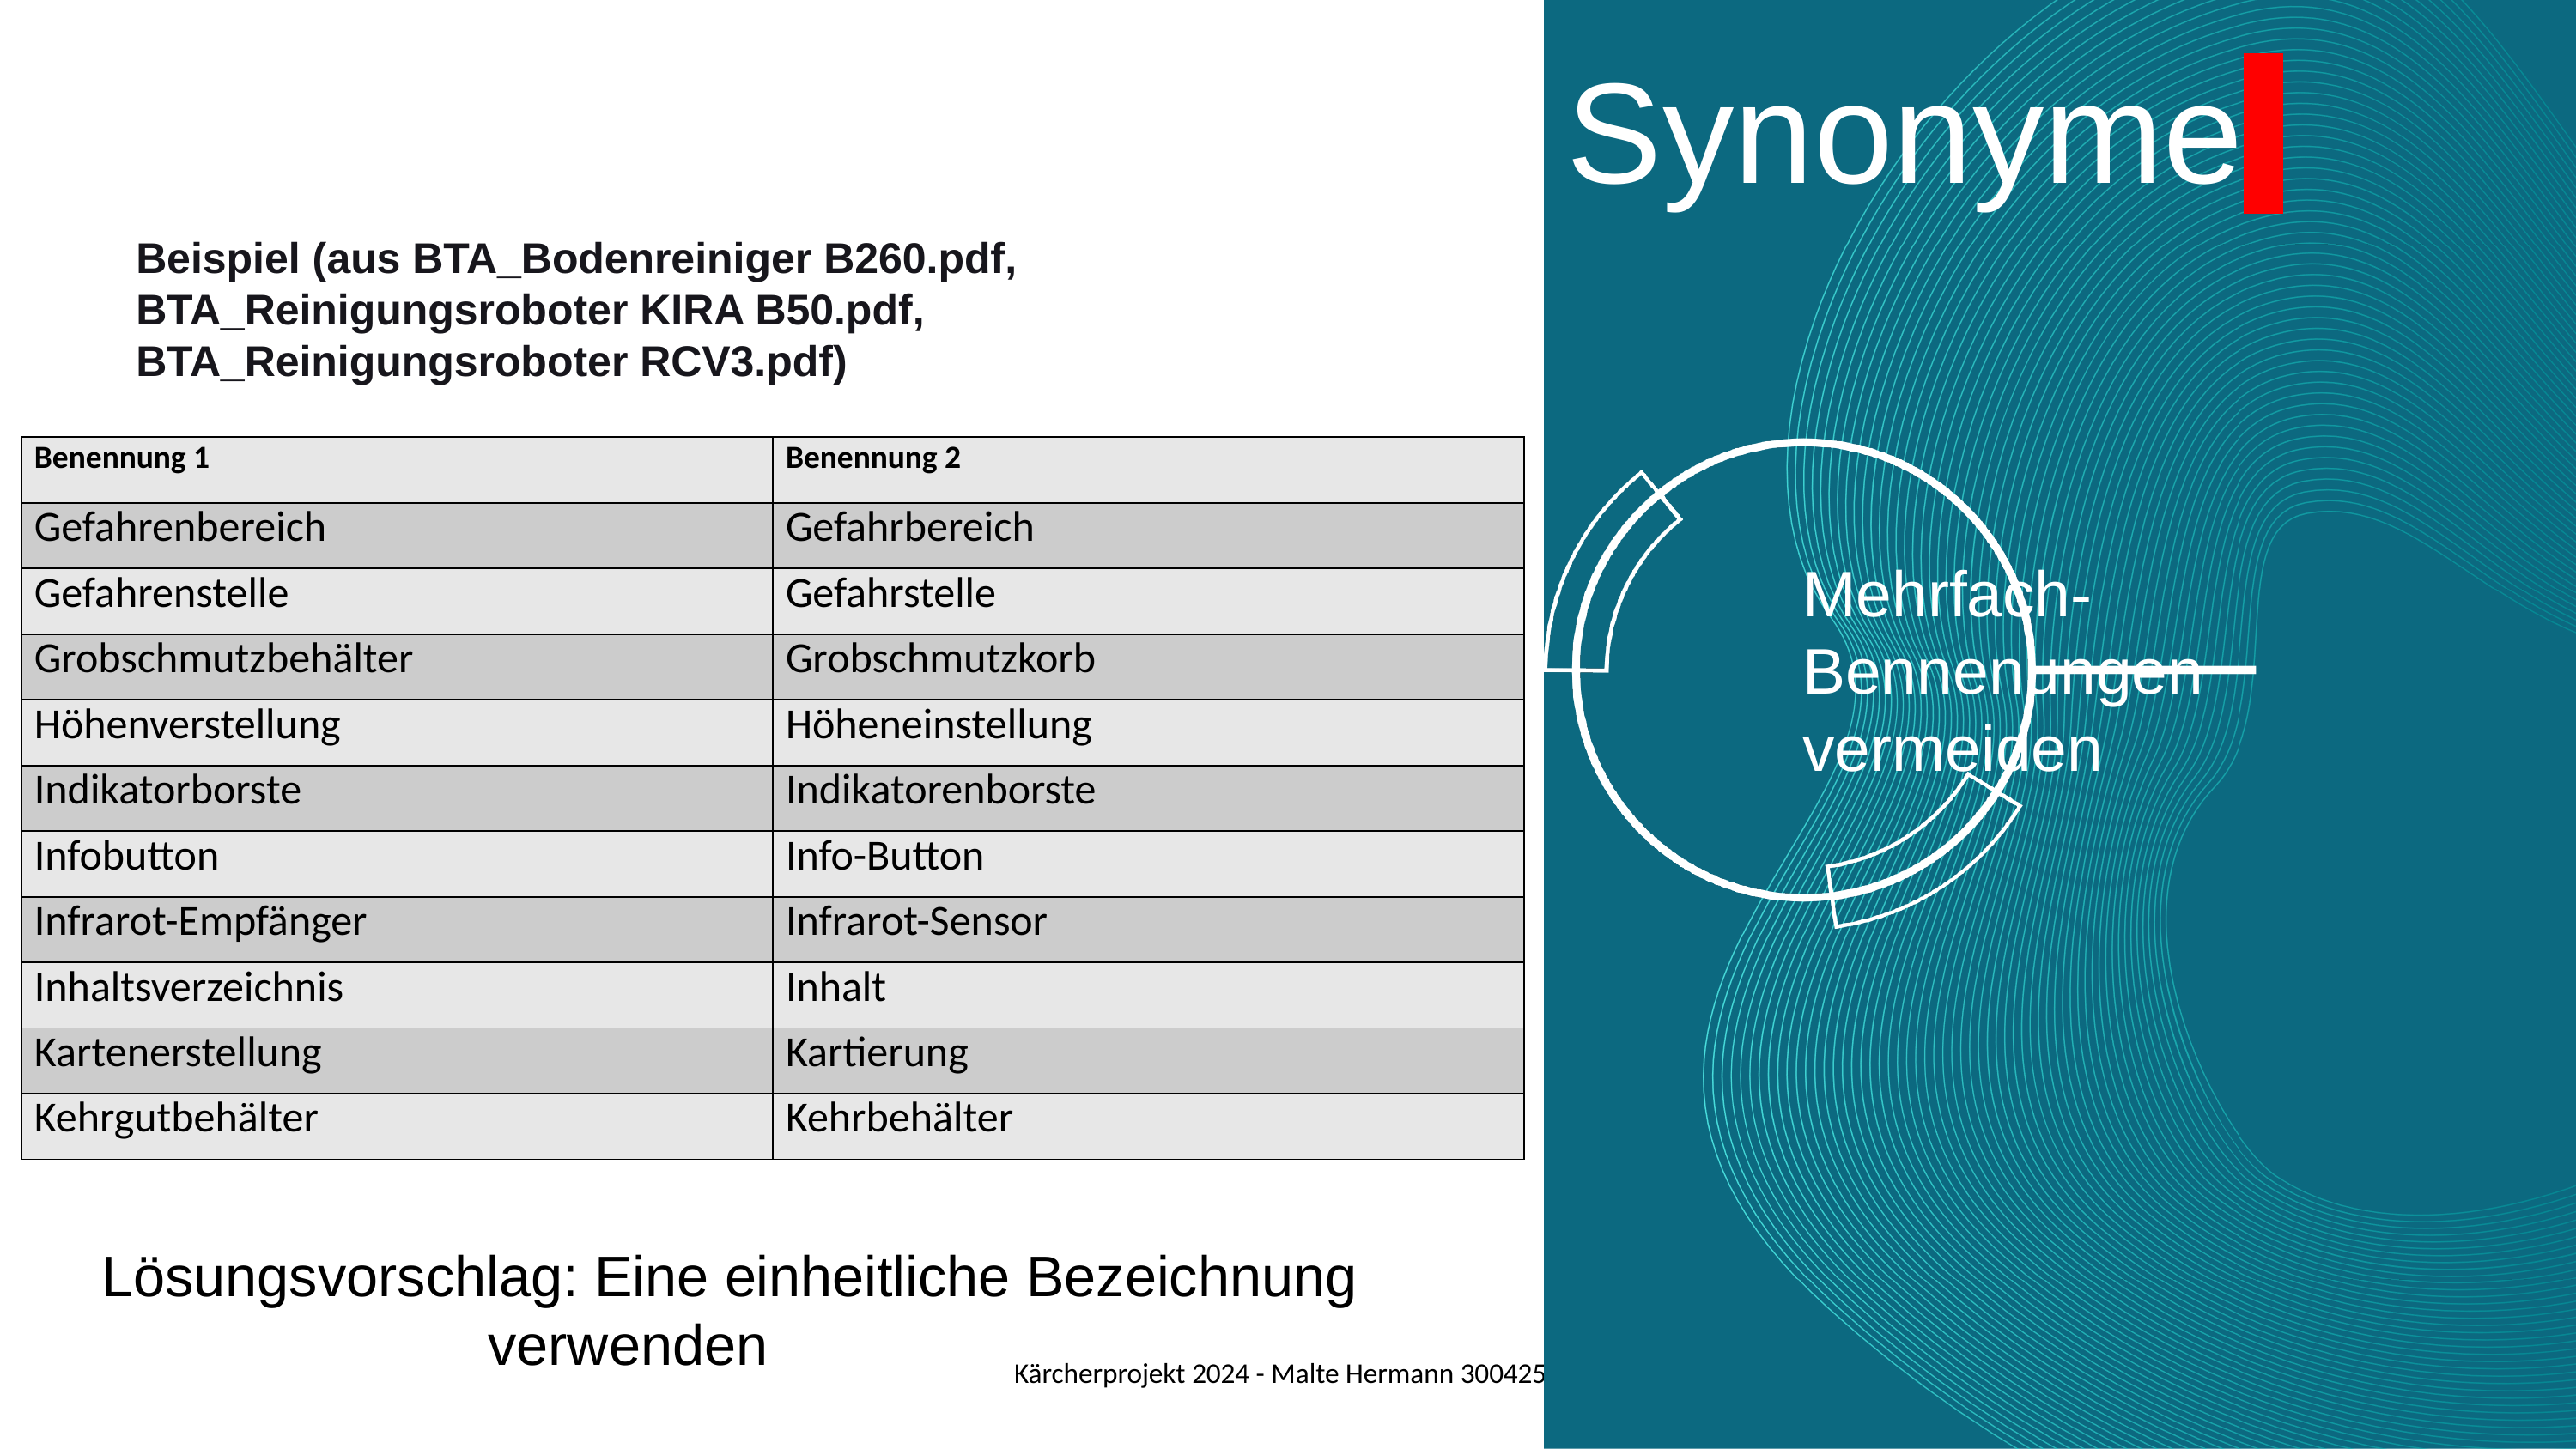

Synonyme

Beispiel (aus BTA_Bodenreiniger B260.pdf, BTA_Reinigungsroboter KIRA B50.pdf, BTA_Reinigungsroboter RCV3.pdf)
| Benennung 1 | Benennung 2 |
| --- | --- |
| Gefahrenbereich | Gefahrbereich |
| Gefahrenstelle | Gefahrstelle |
| Grobschmutzbehälter | Grobschmutzkorb |
| Höhenverstellung | Höheneinstellung |
| Indikatorborste | Indikatorenborste |
| Infobutton | Info-Button |
| Infrarot-Empfänger | Infrarot-Sensor |
| Inhaltsverzeichnis | Inhalt |
| Kartenerstellung | Kartierung |
| Kehrgutbehälter | Kehrbehälter |

Mehrfach-Bennenungen vermeiden

Lösungsvorschlag: Eine einheitliche Bezeichnung 				verwenden
Kärcherprojekt 2024 - Malte Hermann 3004253
10